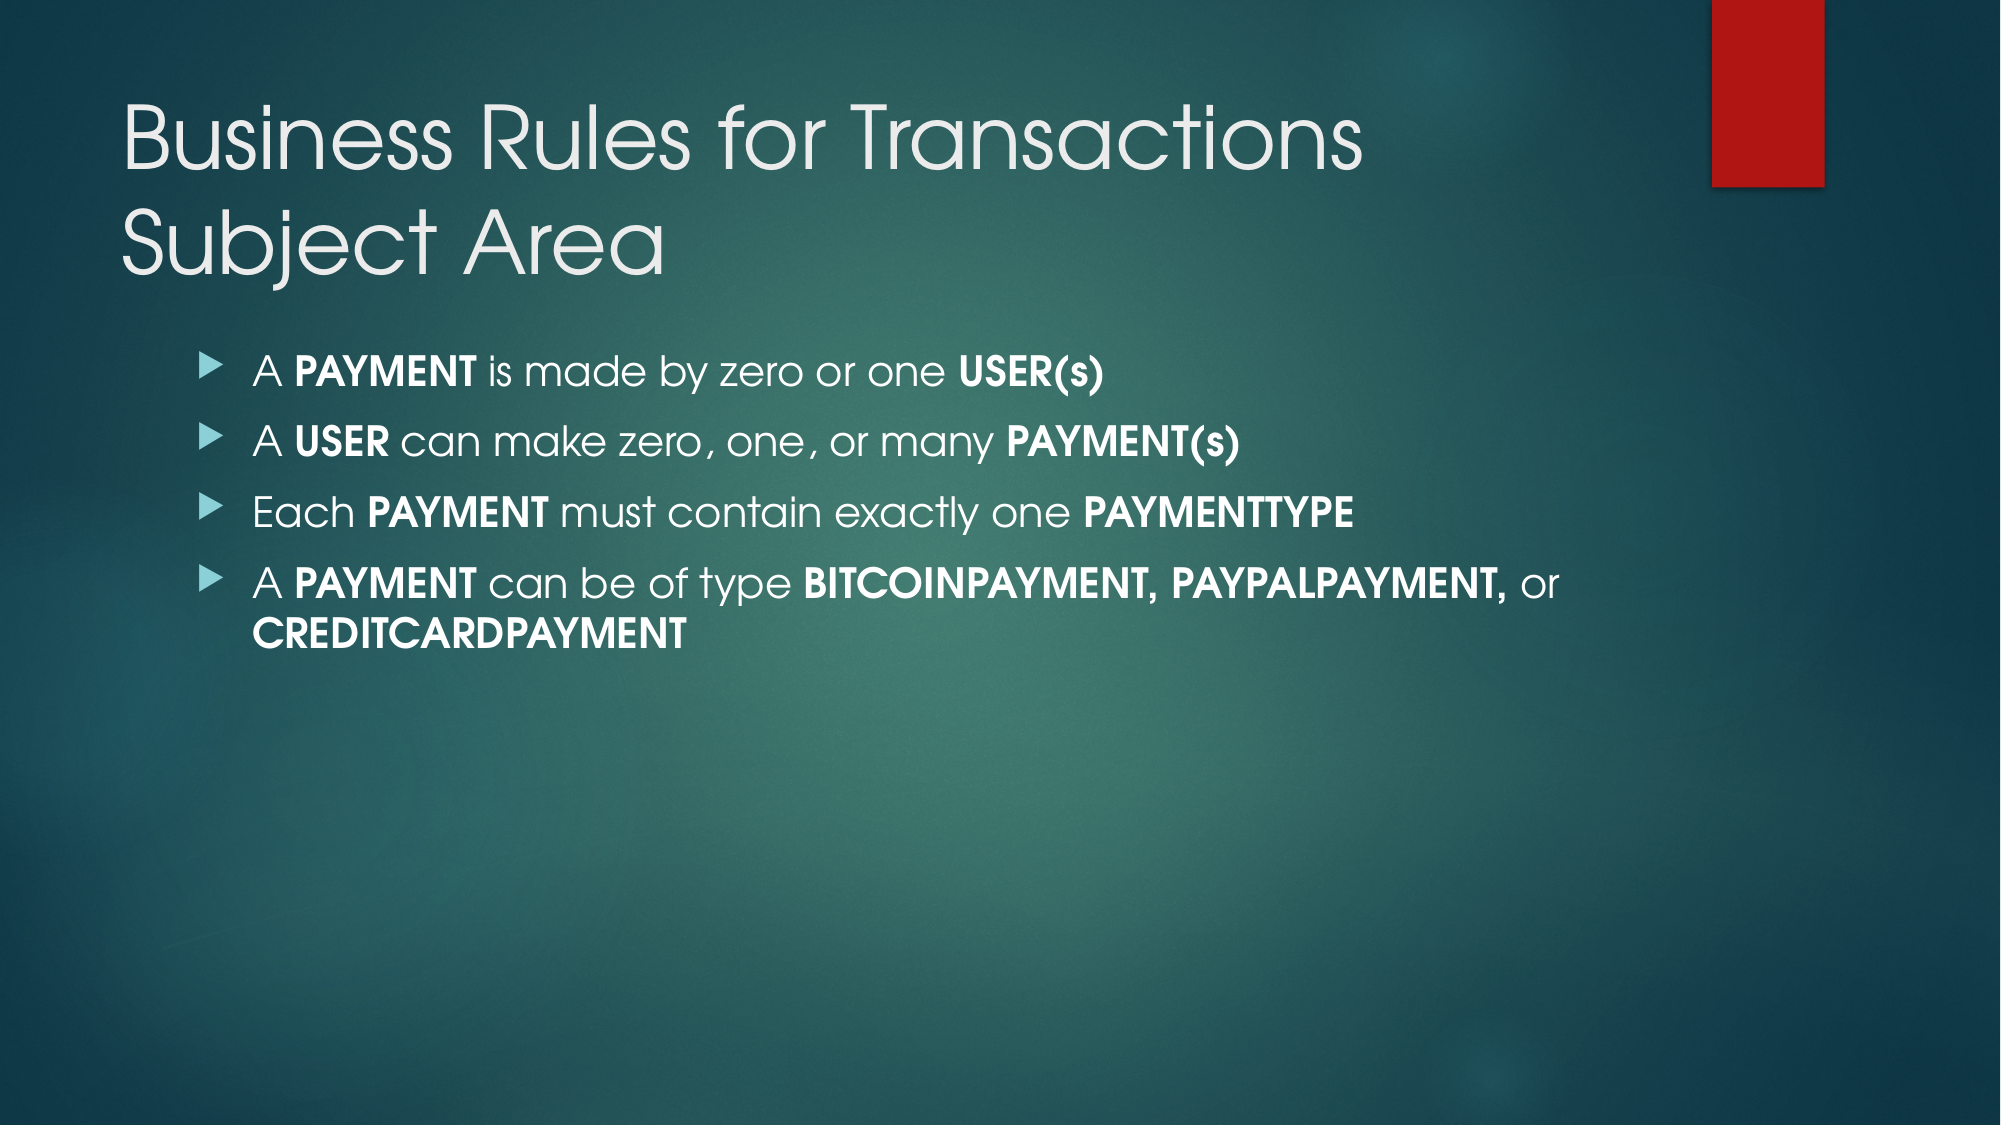

# Business Rules for Transactions Subject Area
A PAYMENT is made by zero or one USER(s)
A USER can make zero, one, or many PAYMENT(s)
Each PAYMENT must contain exactly one PAYMENTTYPE
A PAYMENT can be of type BITCOINPAYMENT, PAYPALPAYMENT, or CREDITCARDPAYMENT